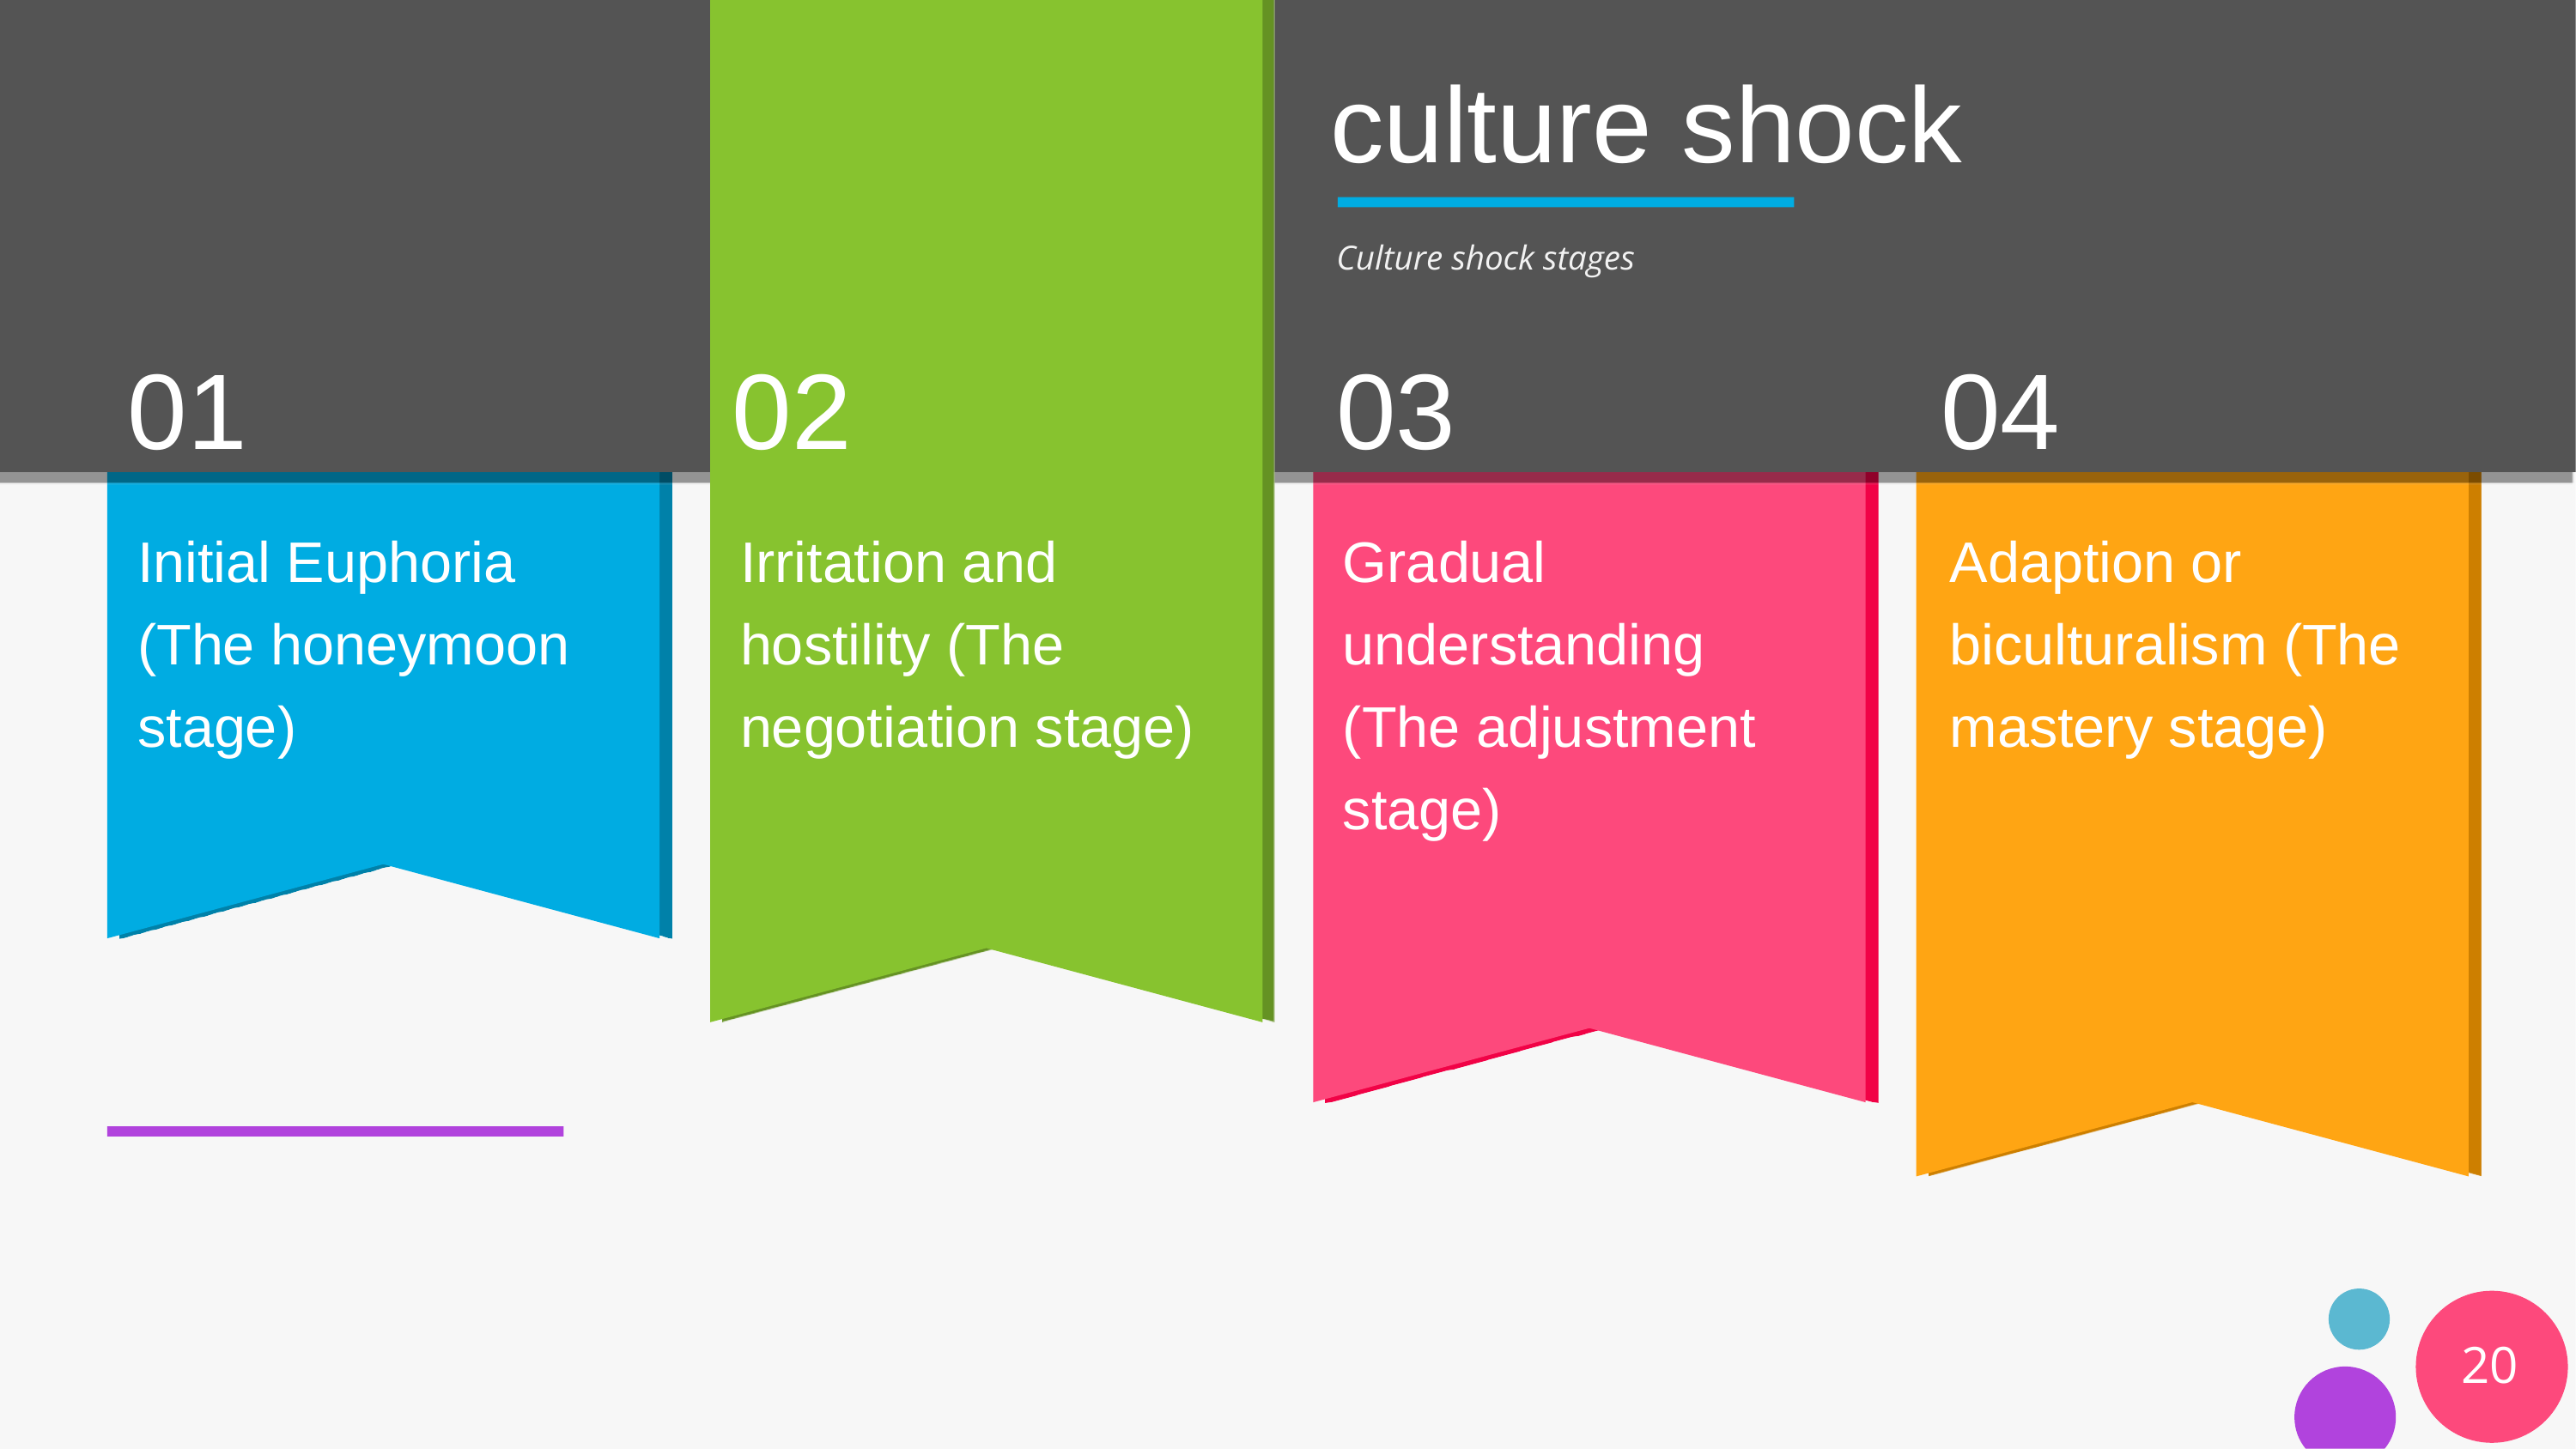

# culture shock
Culture shock stages
Initial Euphoria (The honeymoon stage)
Irritation and hostility (The negotiation stage)
Gradual understanding (The adjustment stage)
Adaption or biculturalism (The mastery stage)
20